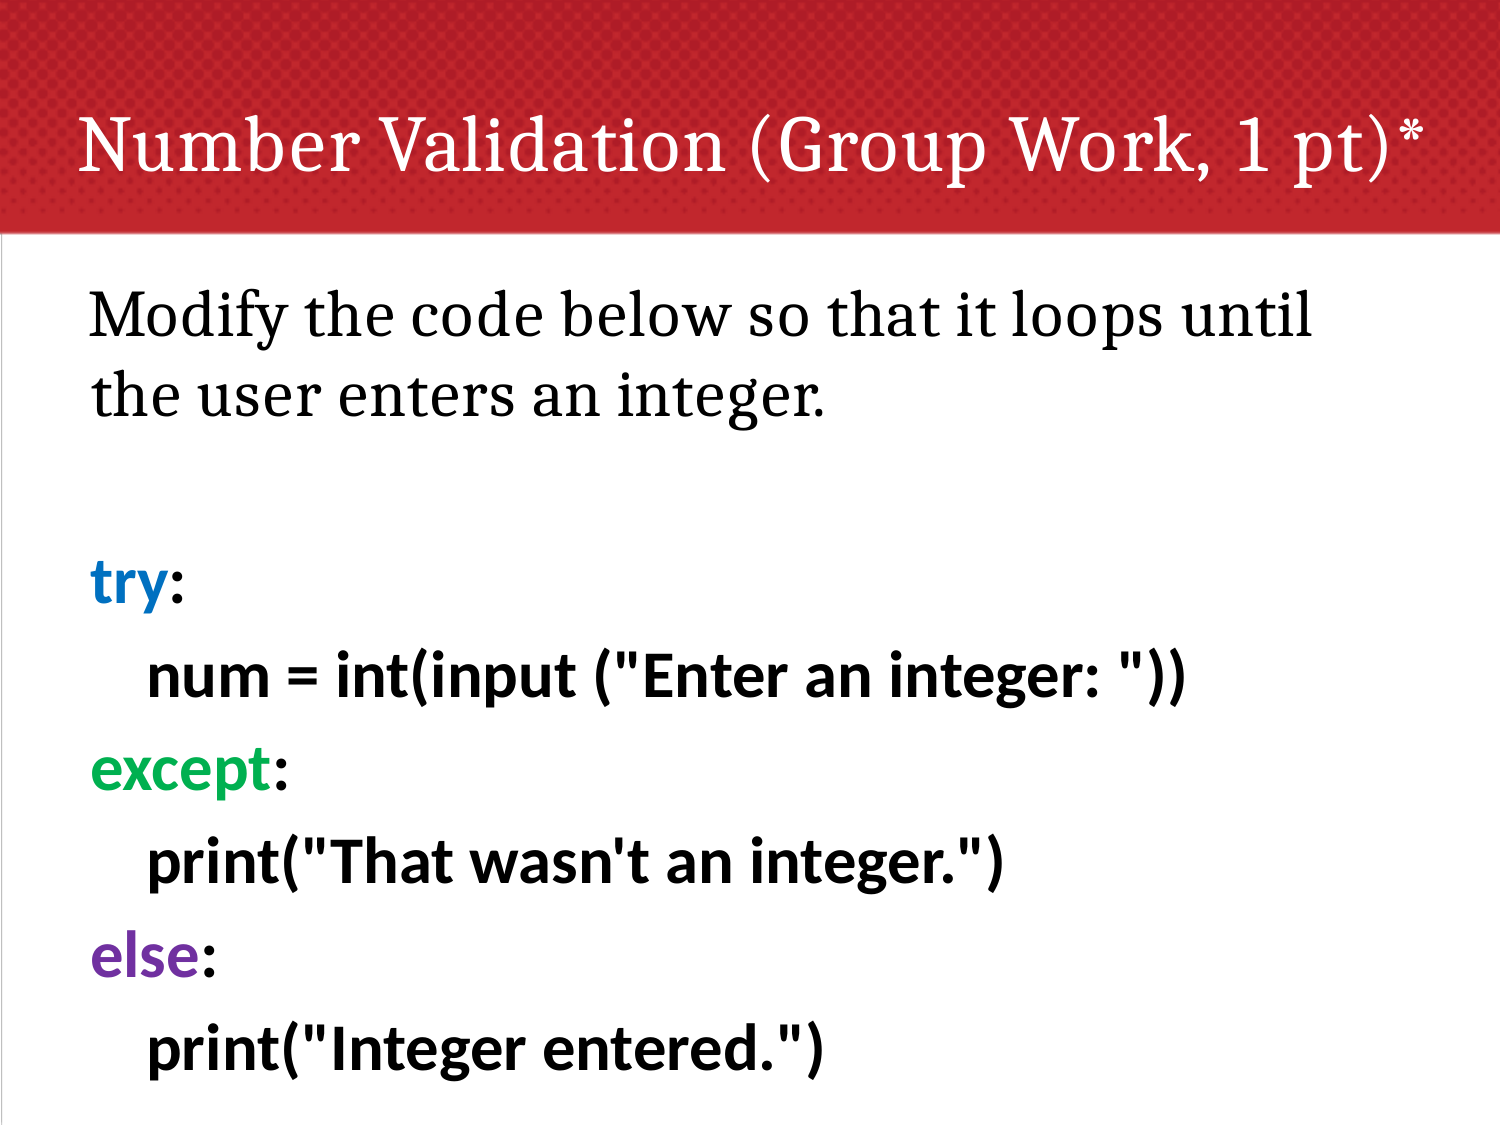

# Number Validation (Group Work, 1 pt)*
Modify the code below so that it loops until the user enters an integer.

try:
	num = int(input ("Enter an integer: "))
except:
	print("That wasn't an integer.")
else:
	print("Integer entered.")